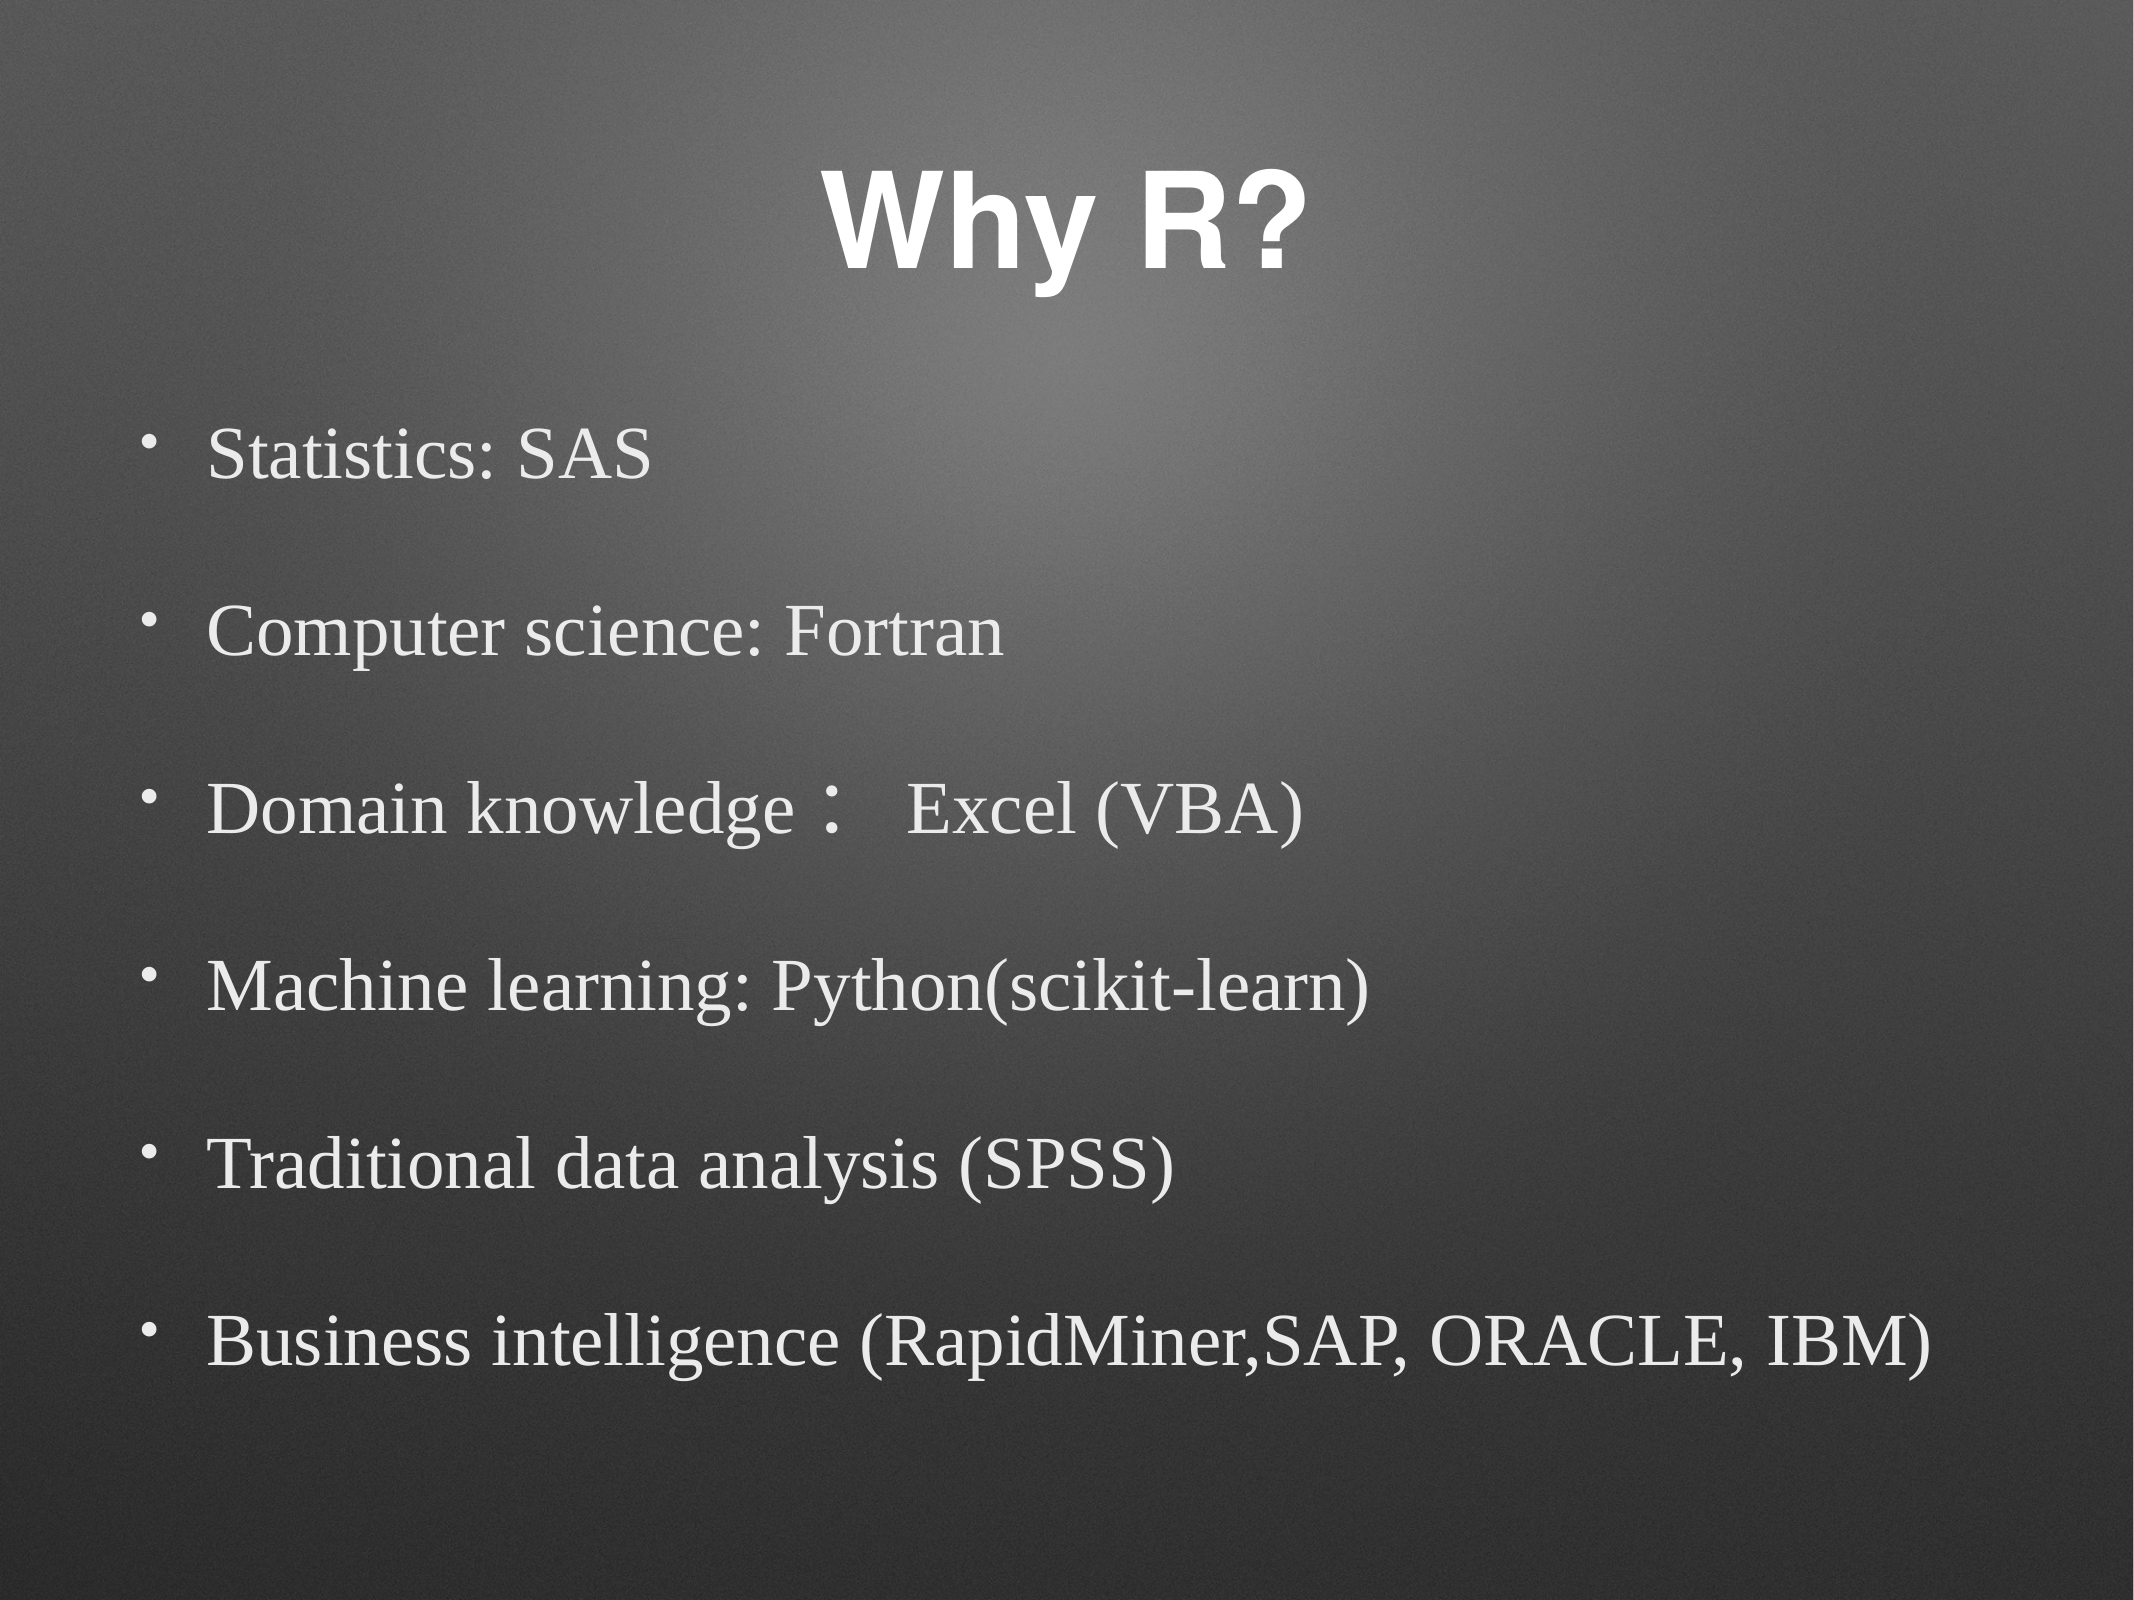

# Why R?
Statistics: SAS
Computer science: Fortran
Domain knowledge：Excel (VBA)
Machine learning: Python(scikit-learn)
Traditional data analysis (SPSS)
Business intelligence (RapidMiner,SAP, ORACLE, IBM)